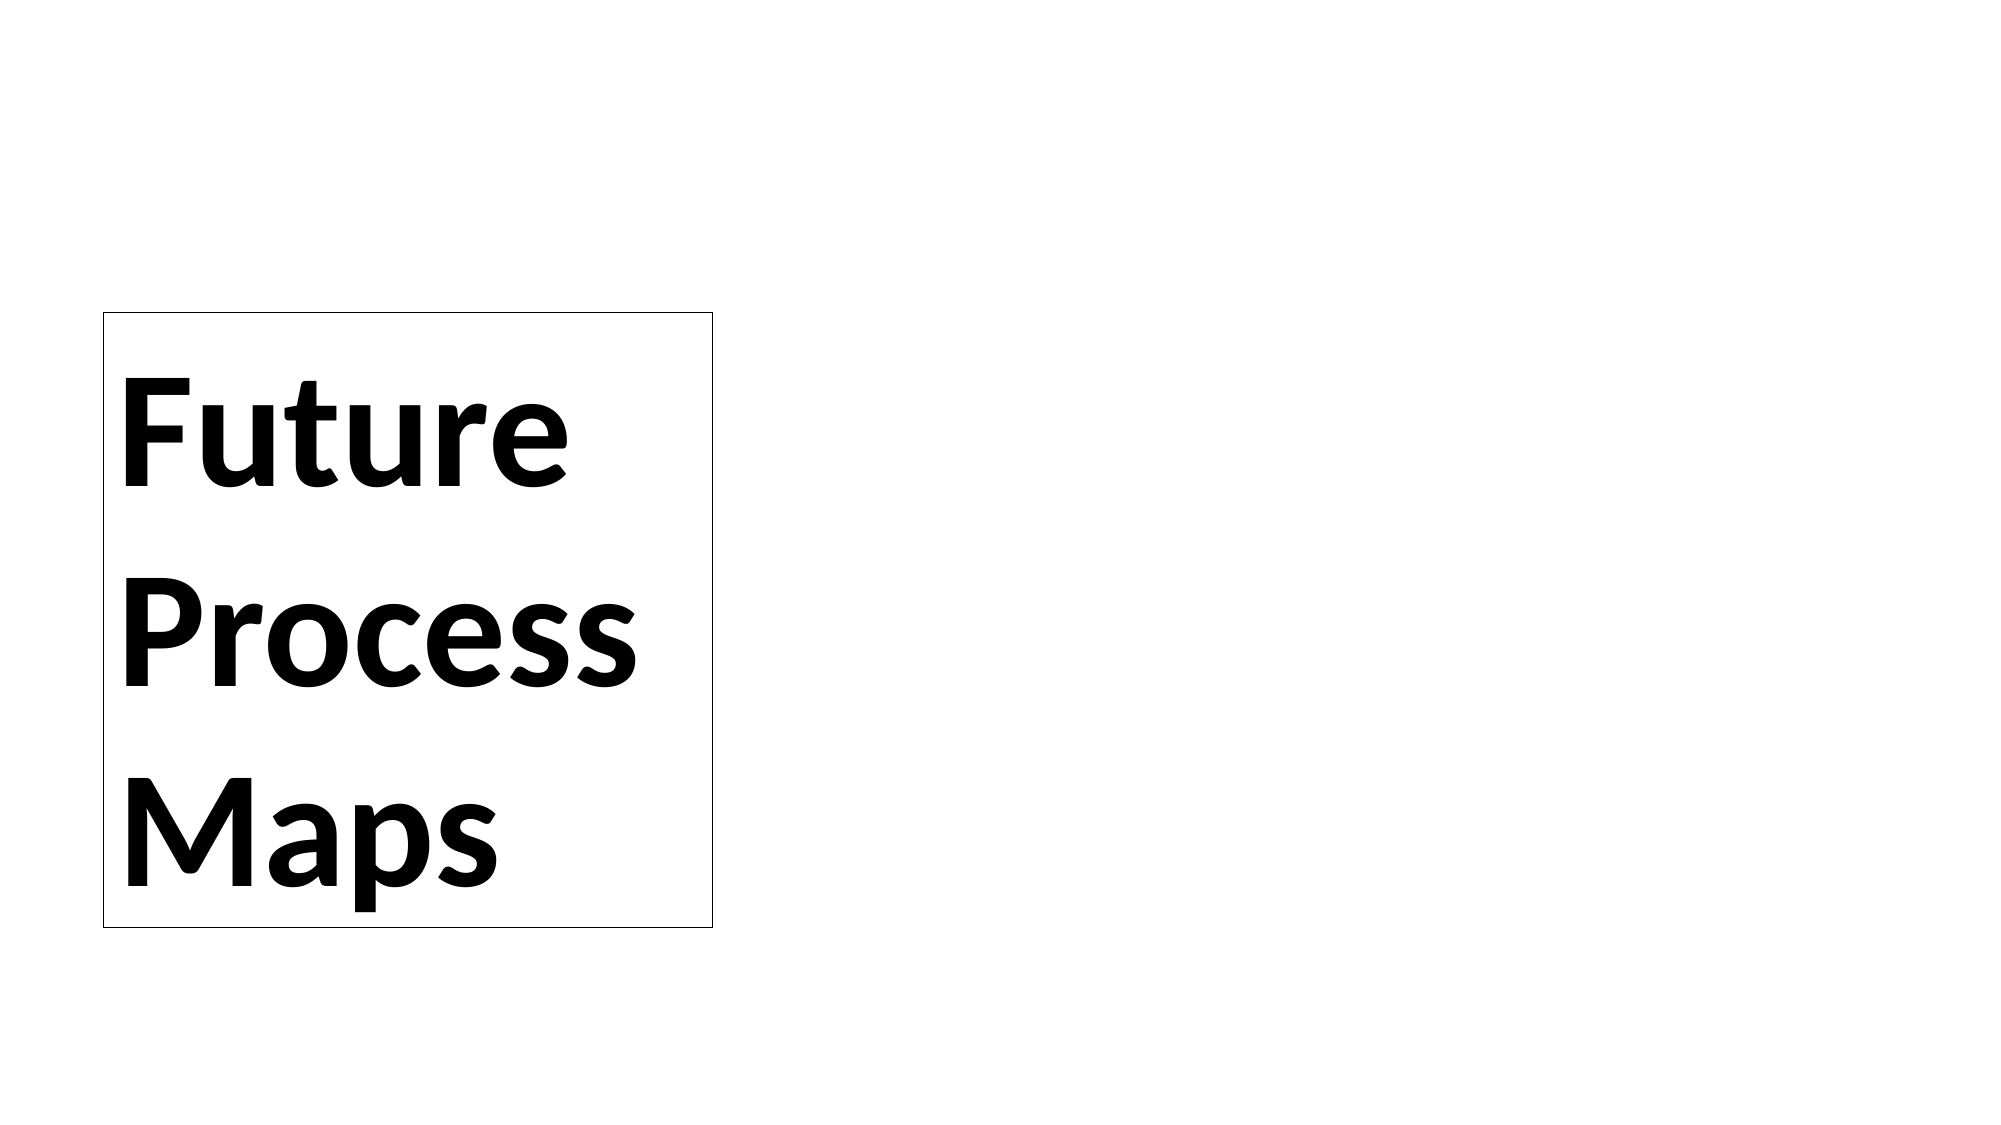

Future Process Maps
Select person from Contact List
Send Message to User
WhatsApp Login Page
Select User
Select Payment Option From WhatsApp Chat
Link Bank Account
Credit /Debit Card
Payment Option is Set
Enter Amount Wish to Transfer
Receiver Receive Payment Request
Enter Secure Pin
Yes
Click On Transfer Button
Payment Has to done or Not?
Decline
No
Payment Done
Payment Notifications will sent to both sender and receiver